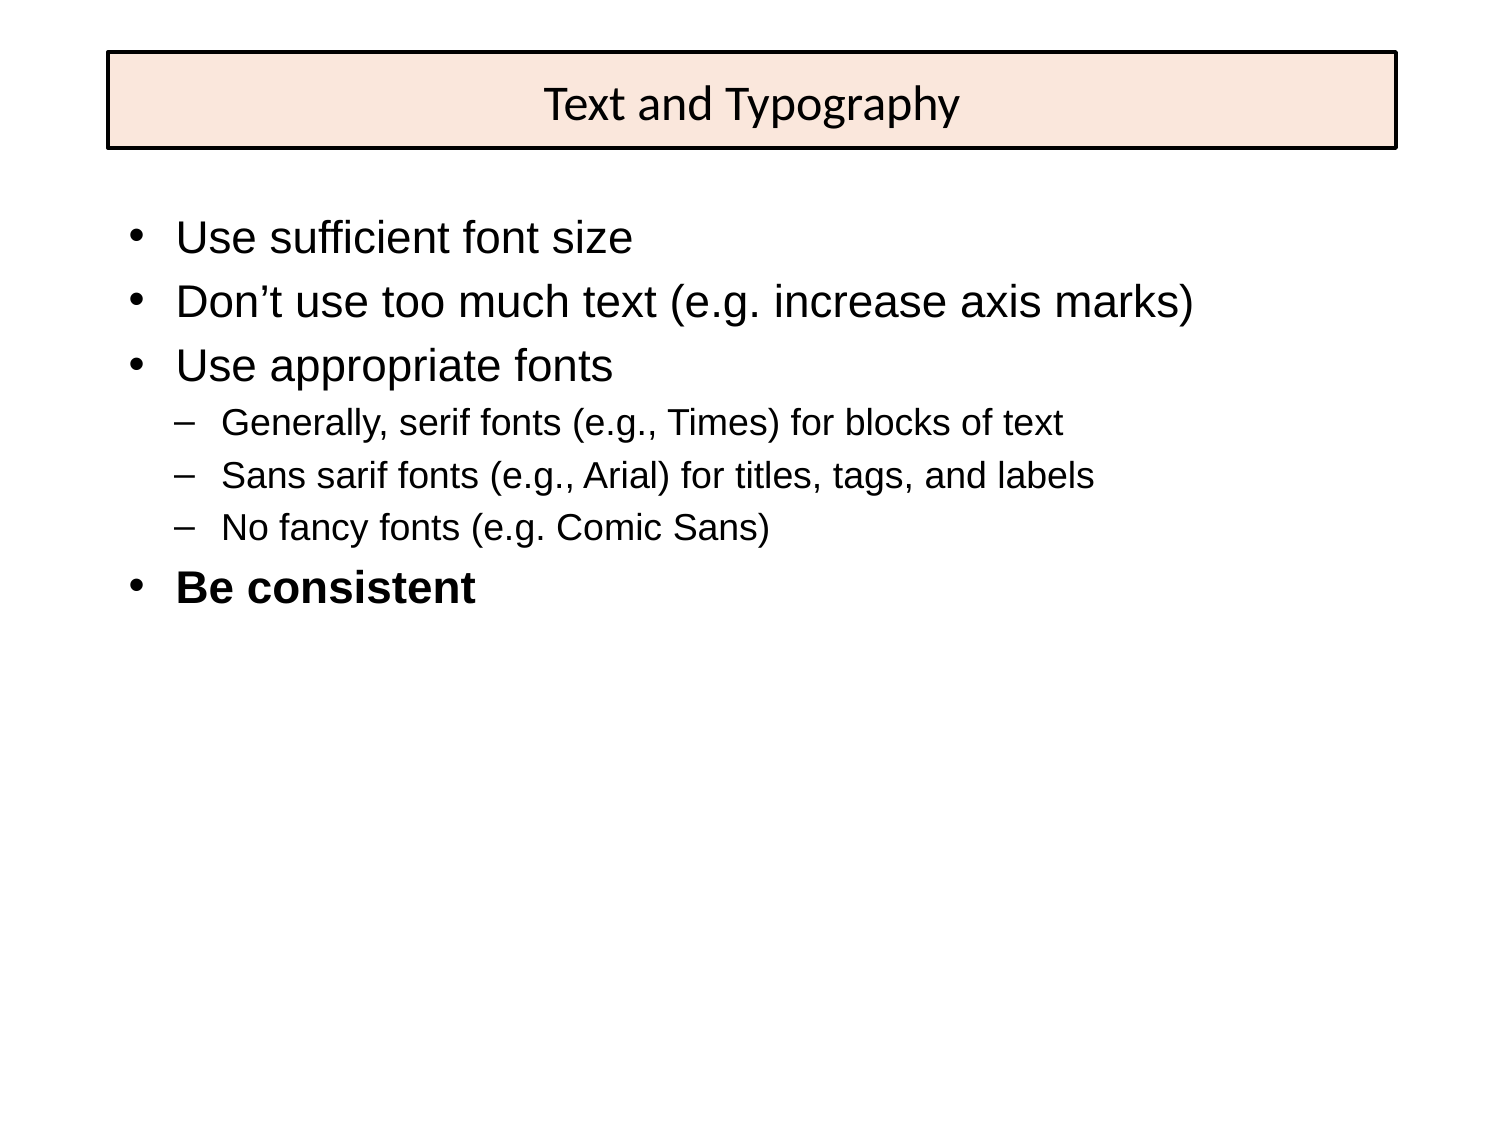

# Text and Typography
Use sufficient font size
Don’t use too much text (e.g. increase axis marks)
Use appropriate fonts
Generally, serif fonts (e.g., Times) for blocks of text
Sans sarif fonts (e.g., Arial) for titles, tags, and labels
No fancy fonts (e.g. Comic Sans)
Be consistent